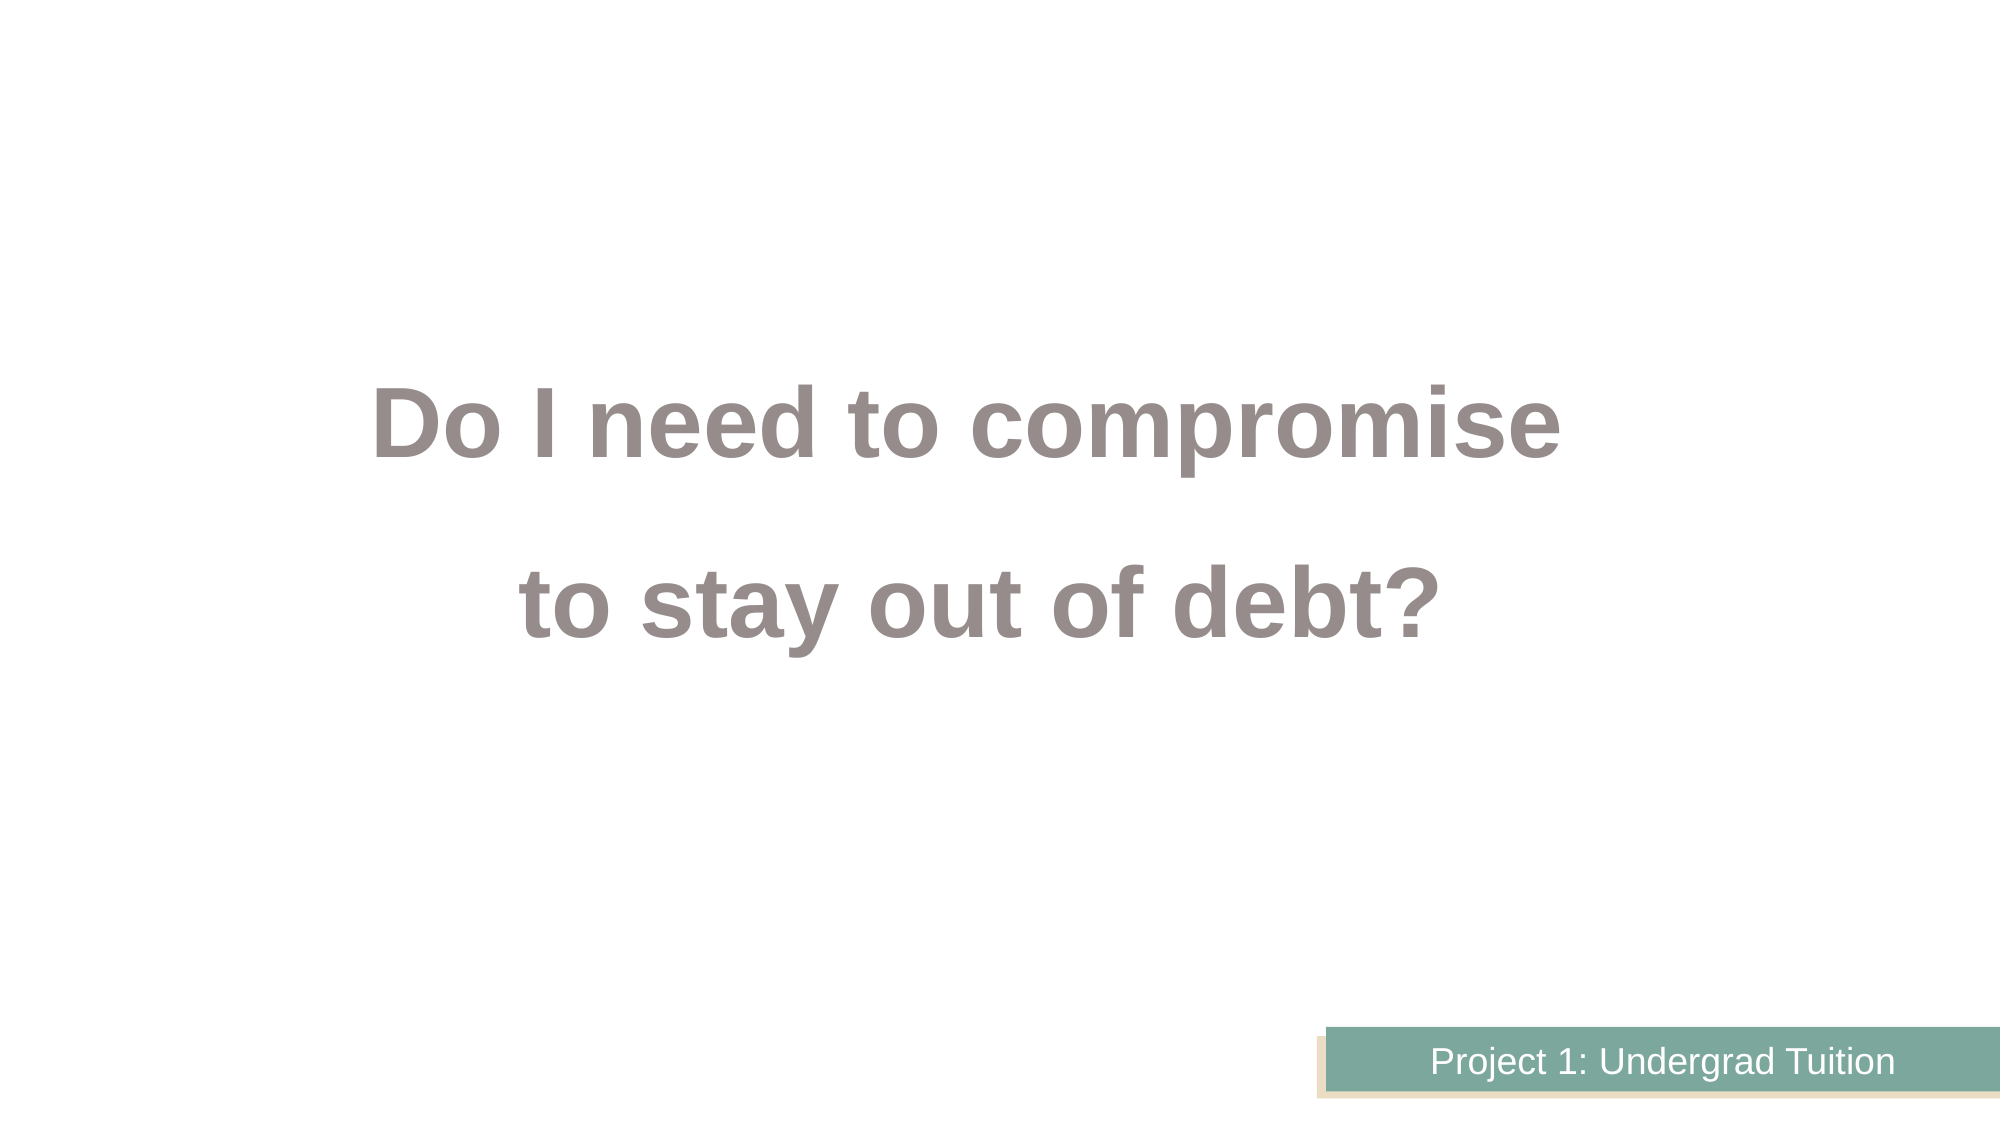

Do I need to compromise
to stay out of debt?